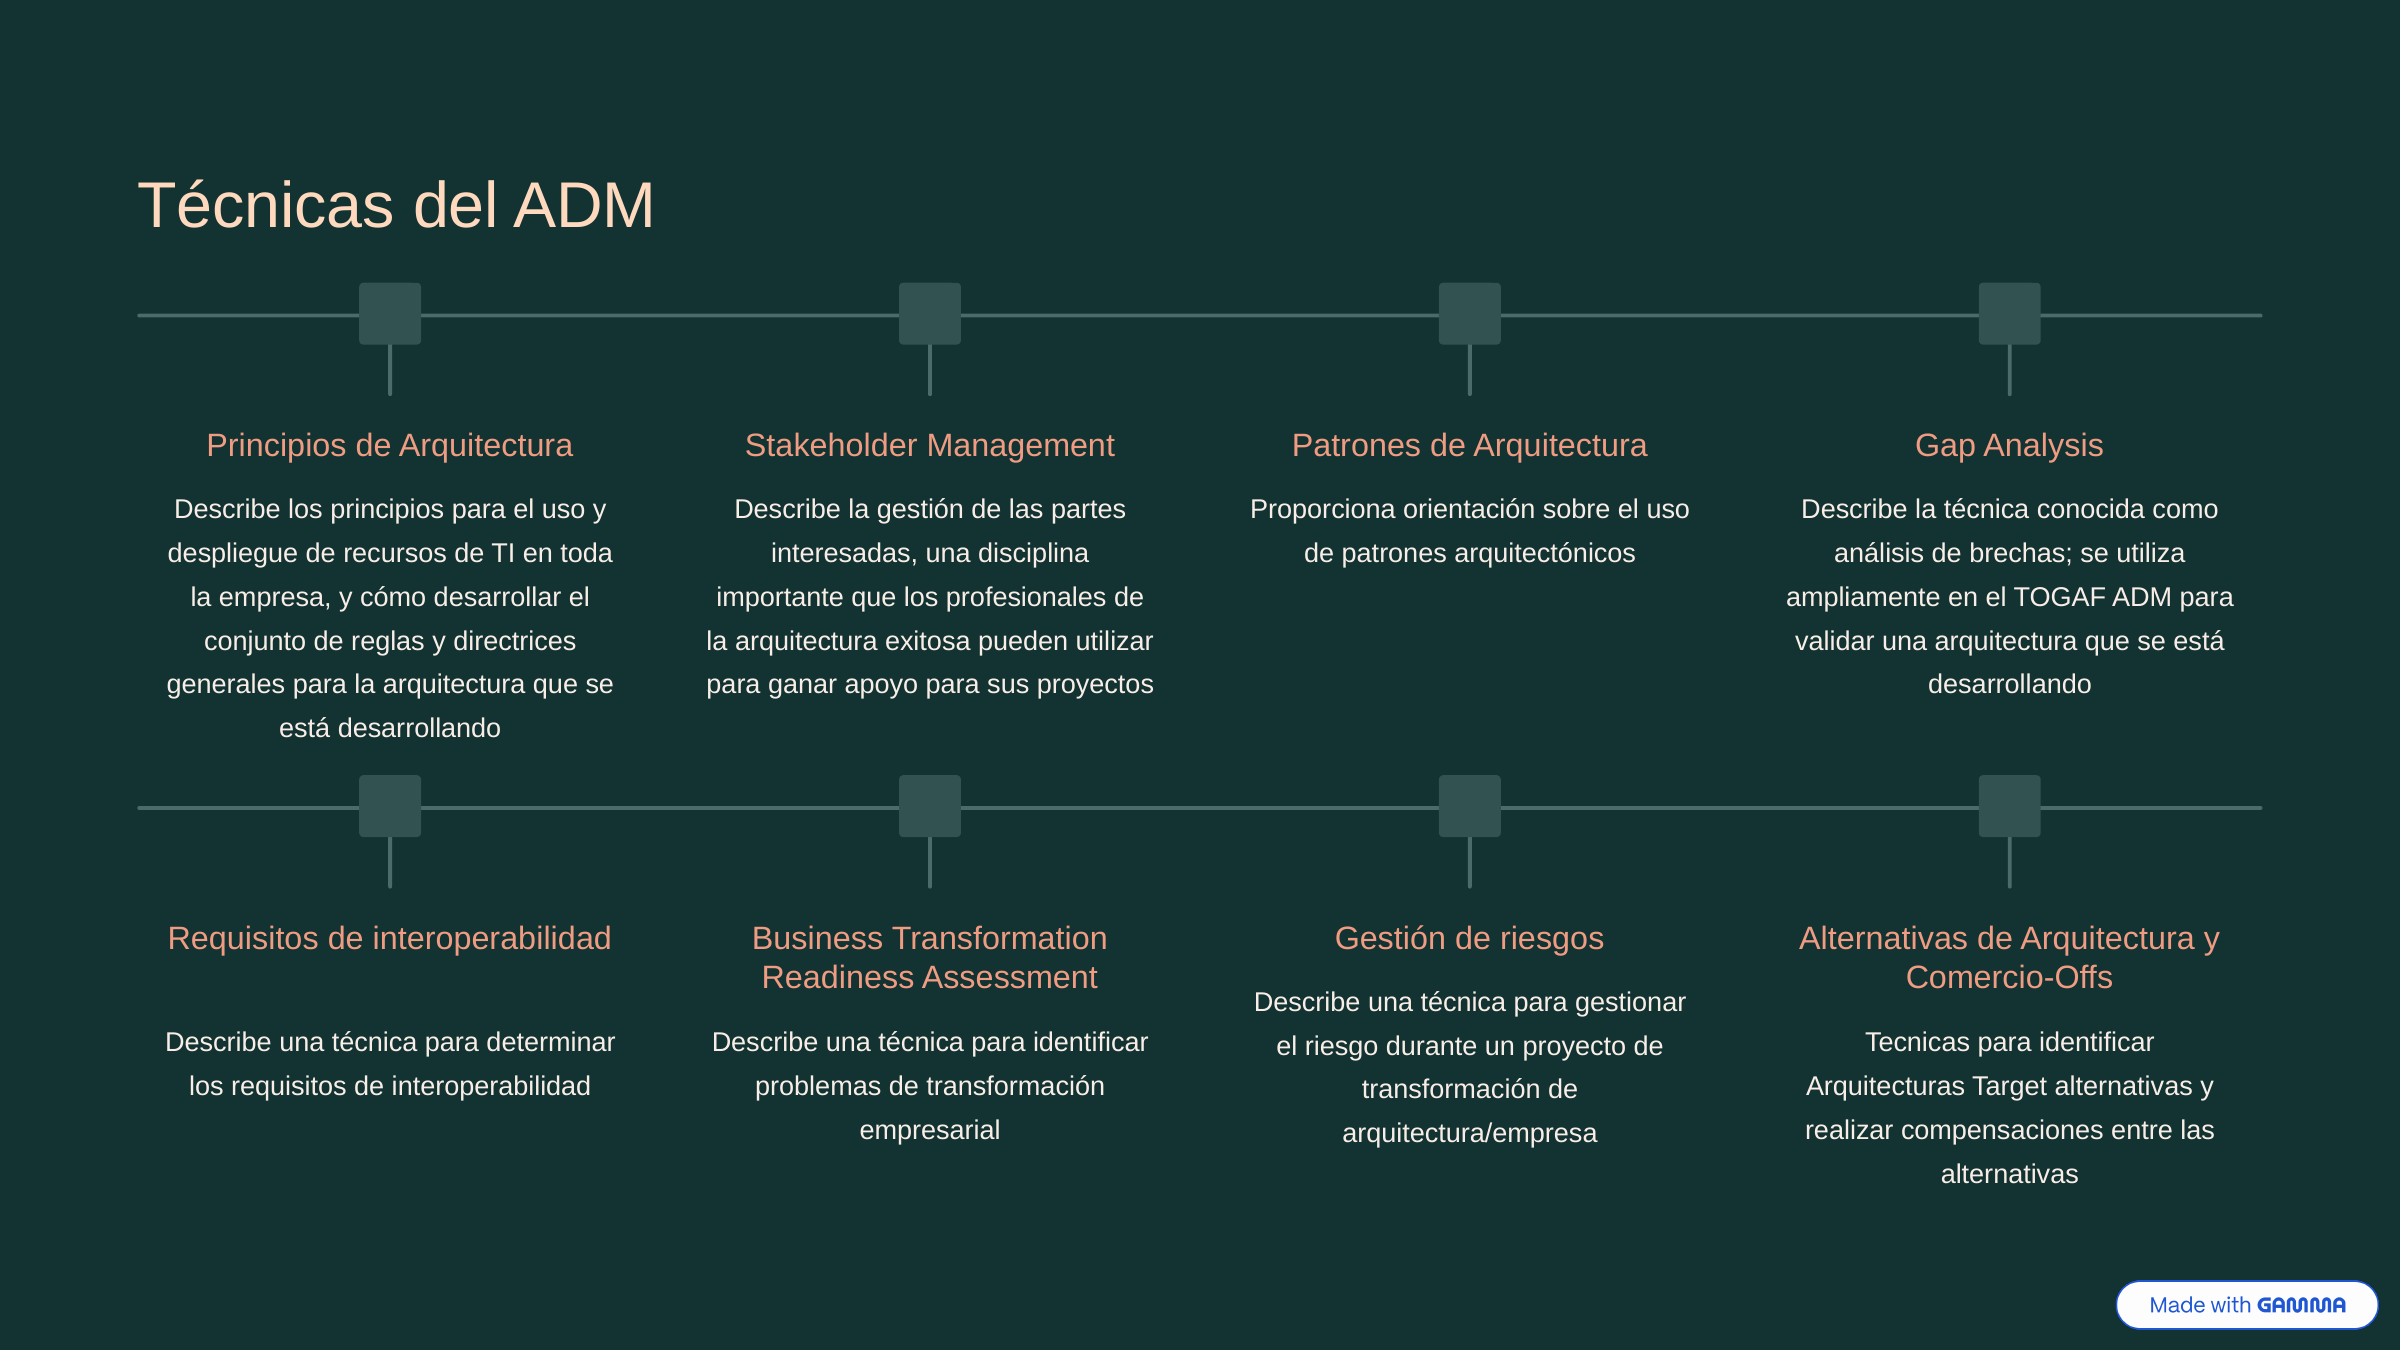

Técnicas del ADM

Principios de Arquitectura
Stakeholder Management
Patrones de Arquitectura
Gap Analysis
Describe los principios para el uso y despliegue de recursos de TI en toda la empresa, y cómo desarrollar el conjunto de reglas y directrices generales para la arquitectura que se está desarrollando
Describe la gestión de las partes interesadas, una disciplina importante que los profesionales de la arquitectura exitosa pueden utilizar para ganar apoyo para sus proyectos
Proporciona orientación sobre el uso de patrones arquitectónicos
Describe la técnica conocida como análisis de brechas; se utiliza ampliamente en el TOGAF ADM para validar una arquitectura que se está desarrollando

Requisitos de interoperabilidad
Business Transformation Readiness Assessment
Gestión de riesgos
Alternativas de Arquitectura y Comercio-Offs
Describe una técnica para gestionar el riesgo durante un proyecto de transformación de arquitectura/empresa
Describe una técnica para determinar los requisitos de interoperabilidad
Describe una técnica para identificar problemas de transformación empresarial
Tecnicas para identificar Arquitecturas Target alternativas y realizar compensaciones entre las alternativas